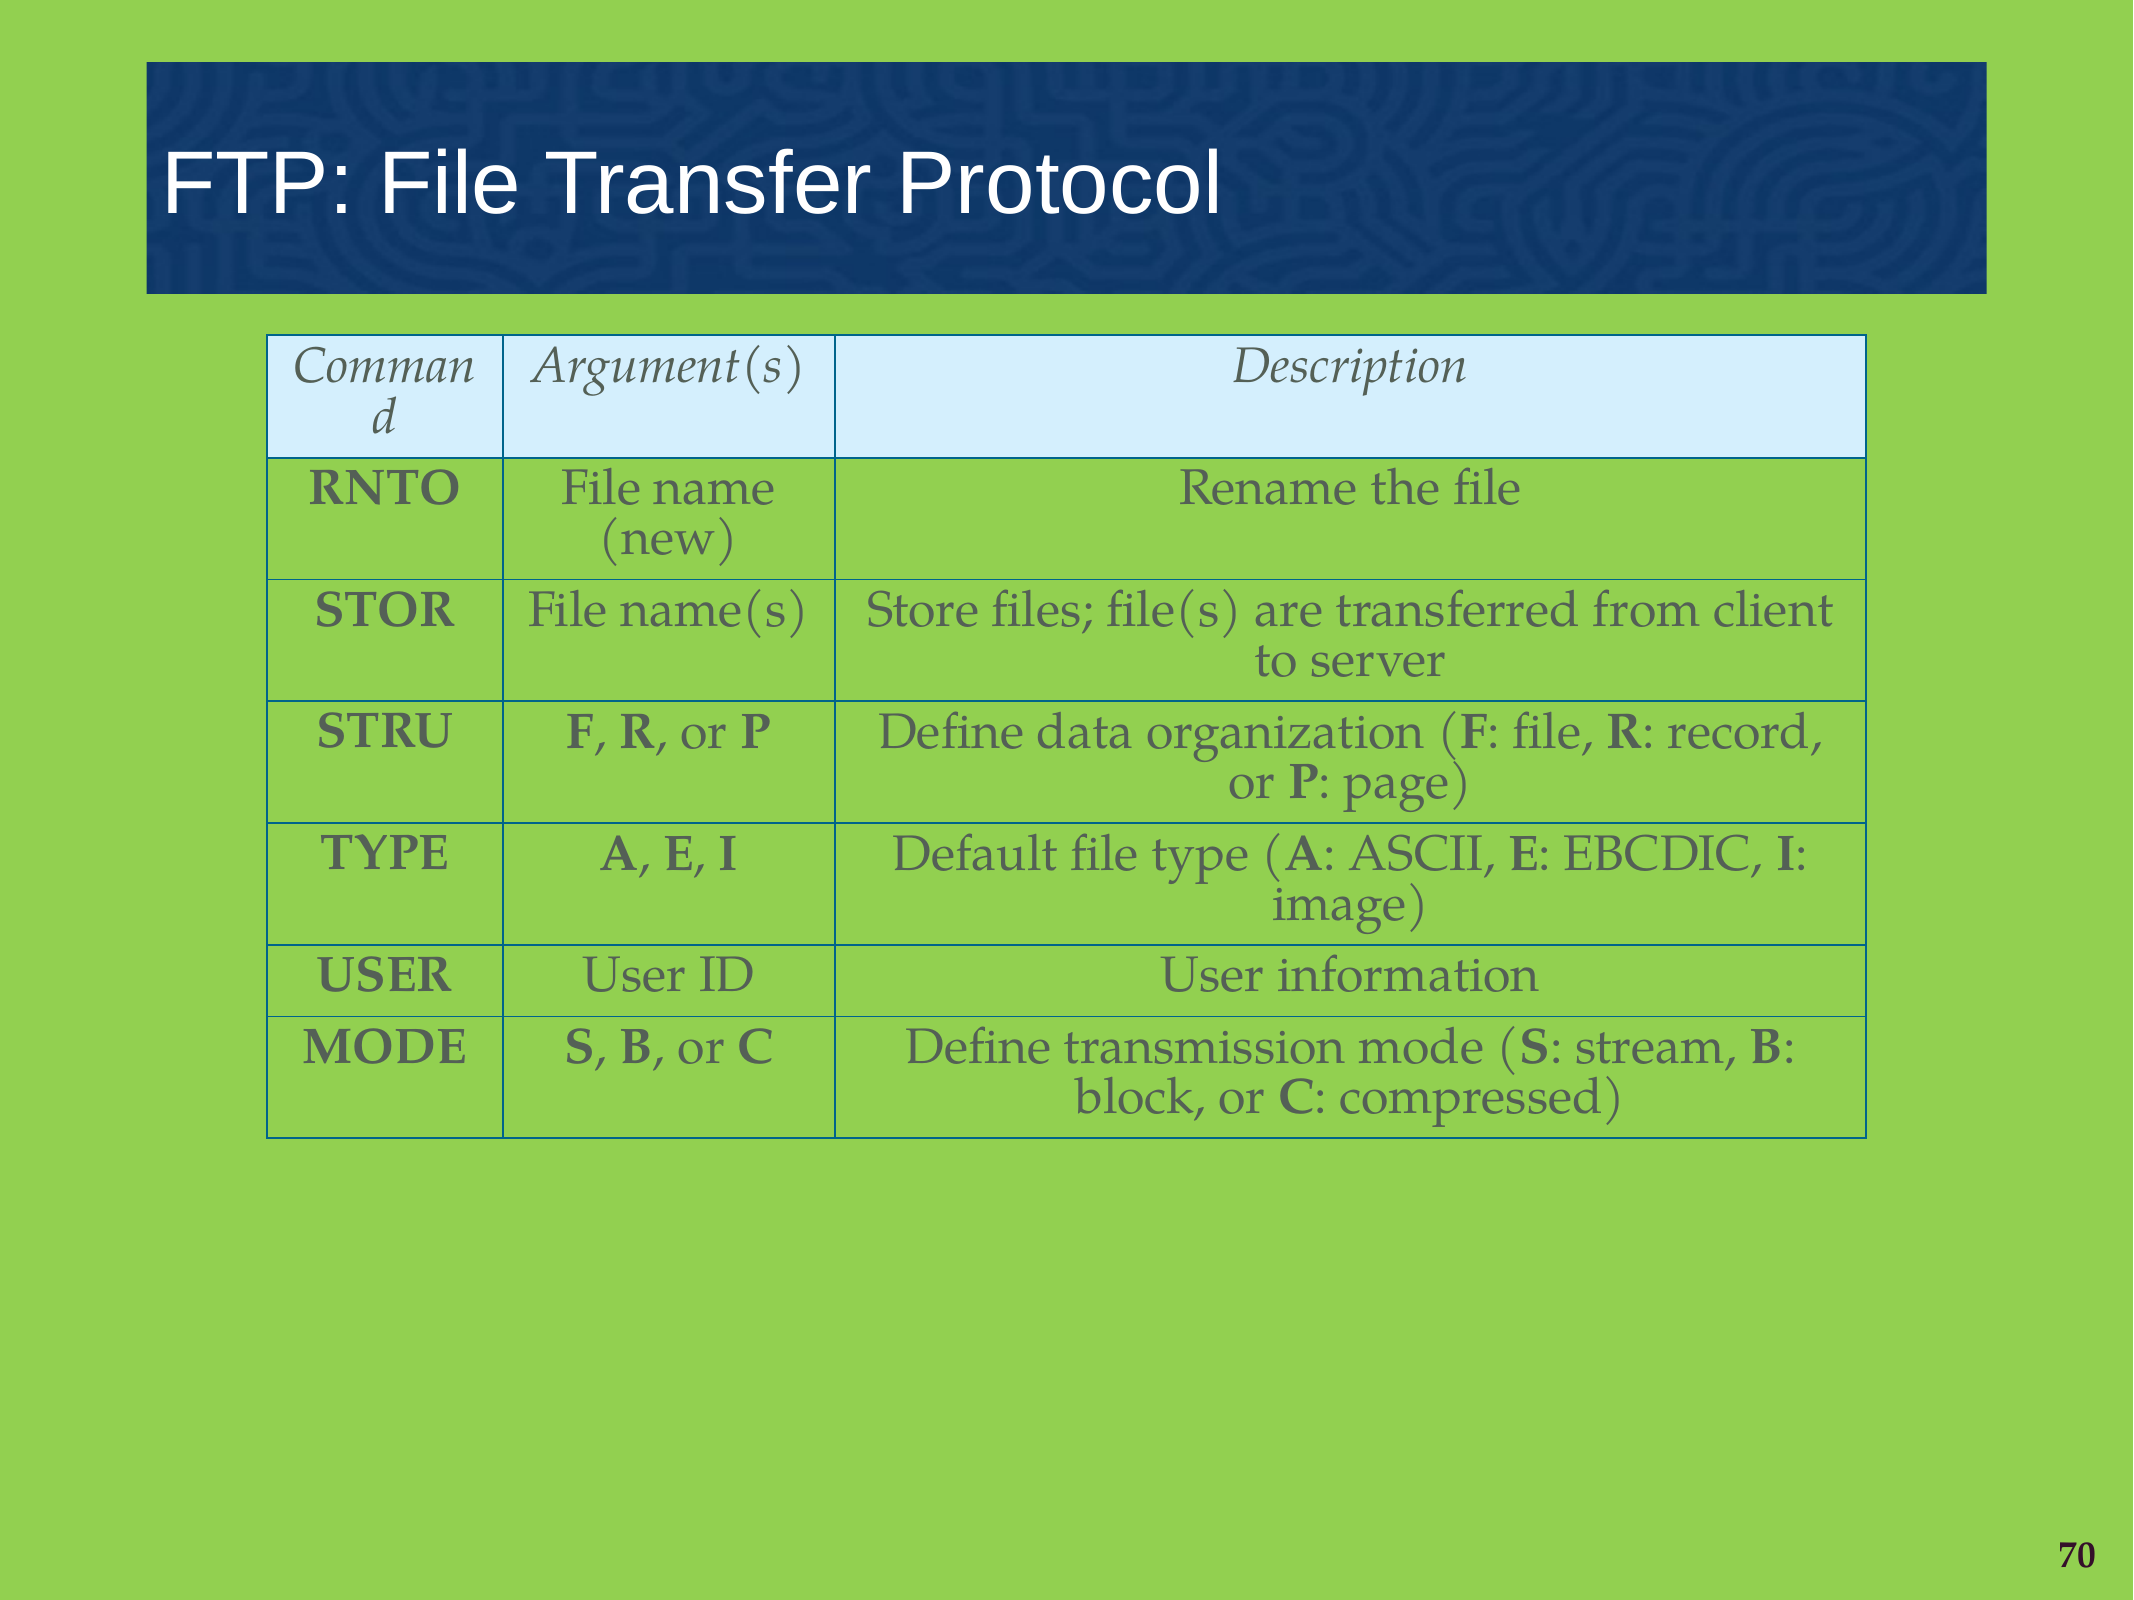

FTP: File Transfer Protocol
| Command | Argument(s) | Description |
| --- | --- | --- |
| RNTO | File name (new) | Rename the file |
| STOR | File name(s) | Store files; file(s) are transferred from client to server |
| STRU | F, R, or P | Define data organization (F: file, R: record, or P: page) |
| TYPE | A, E, I | Default file type (A: ASCII, E: EBCDIC, I: image) |
| USER | User ID | User information |
| MODE | S, B, or C | Define transmission mode (S: stream, B: block, or C: compressed) |
70